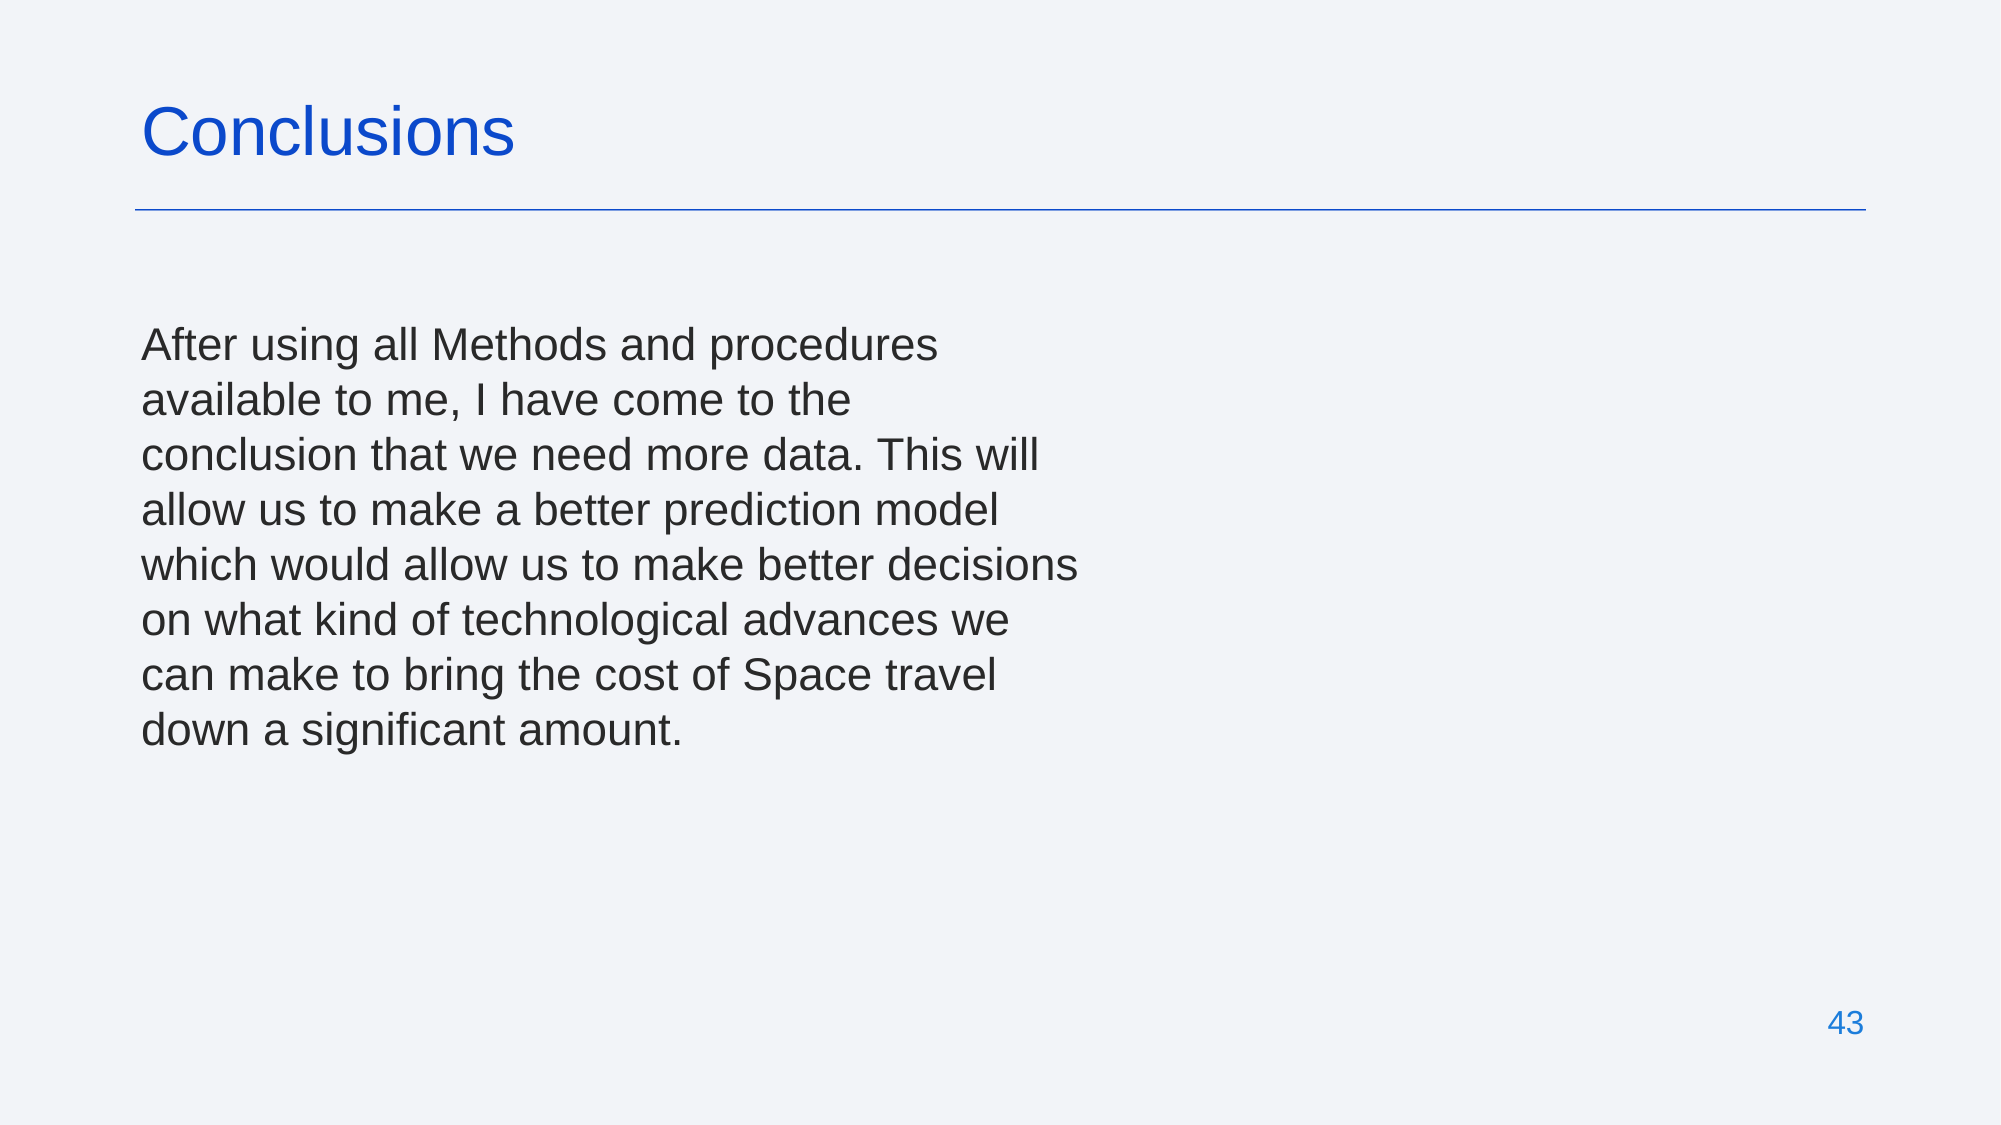

Conclusions
After using all Methods and procedures available to me, I have come to the conclusion that we need more data. This will allow us to make a better prediction model which would allow us to make better decisions on what kind of technological advances we can make to bring the cost of Space travel down a significant amount.
43